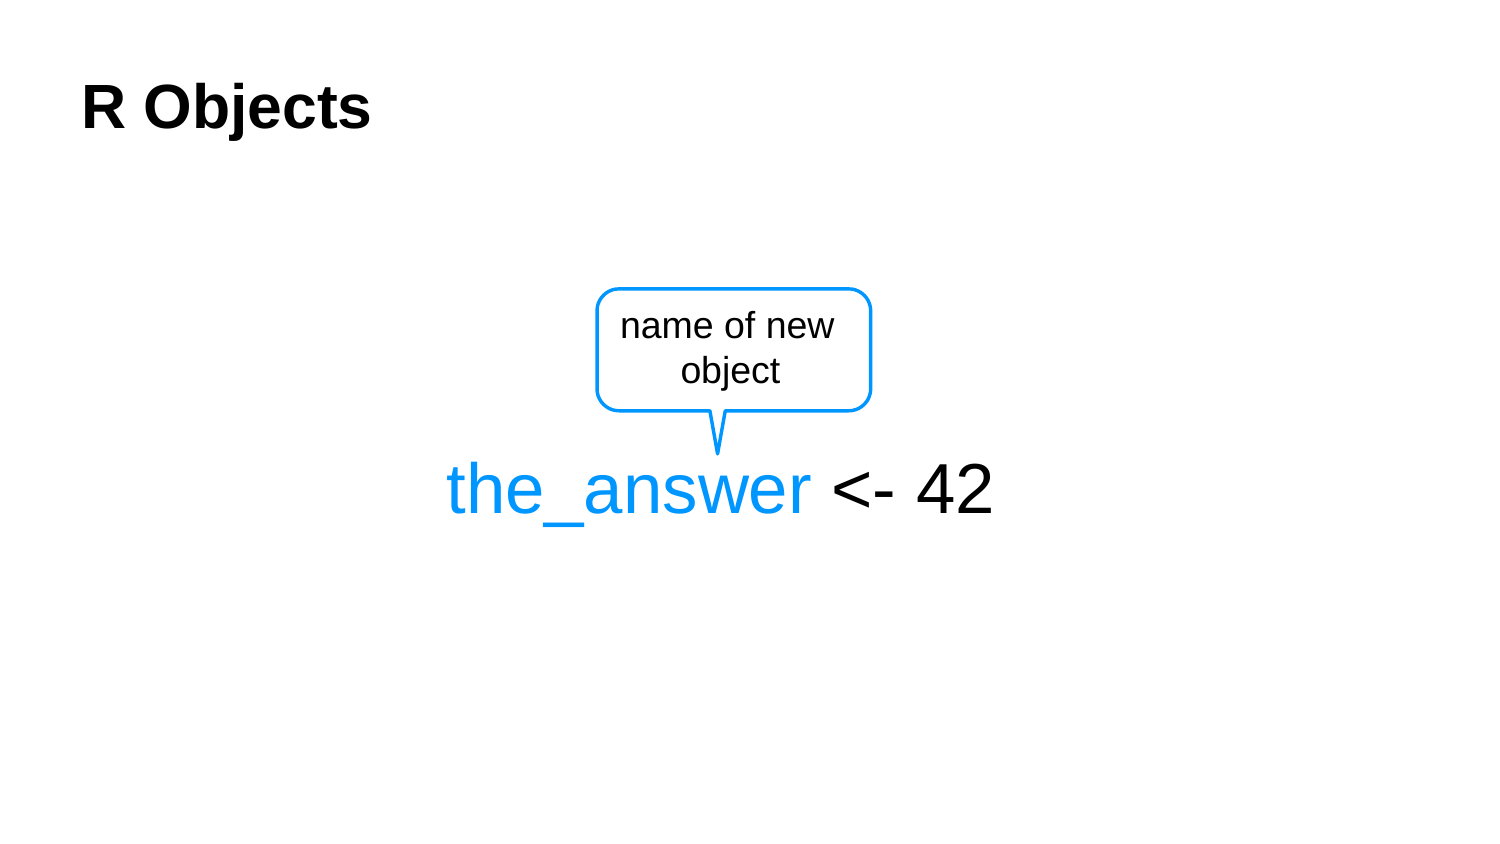

R Objects

name of new  object
the_answer <- 42